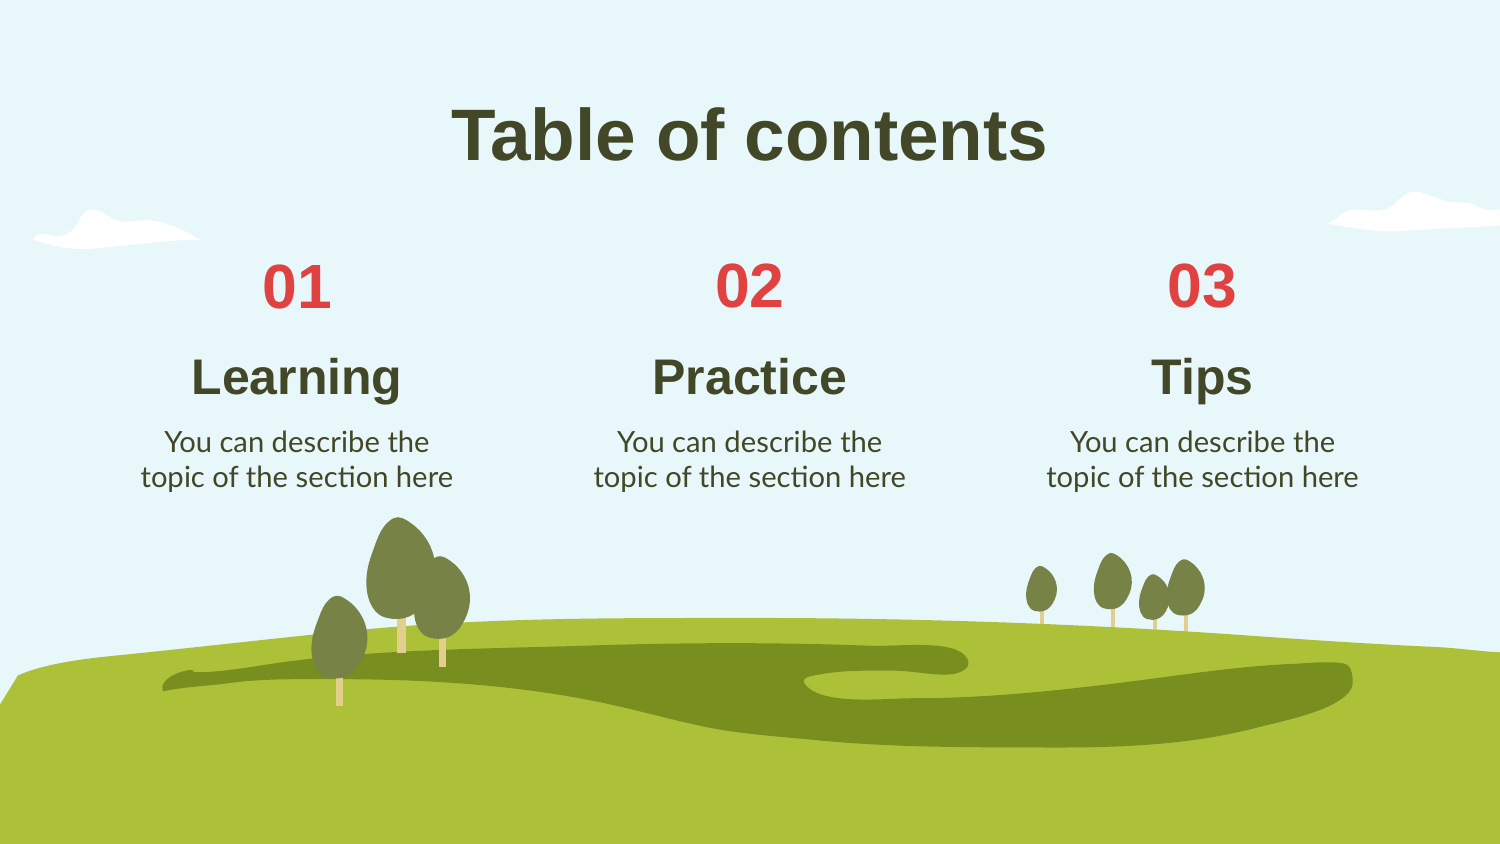

# Table of contents

02
01
03
Practice
Tips
Learning
You can describe the topic of the section here
You can describe the topic of the section here
You can describe the topic of the section here